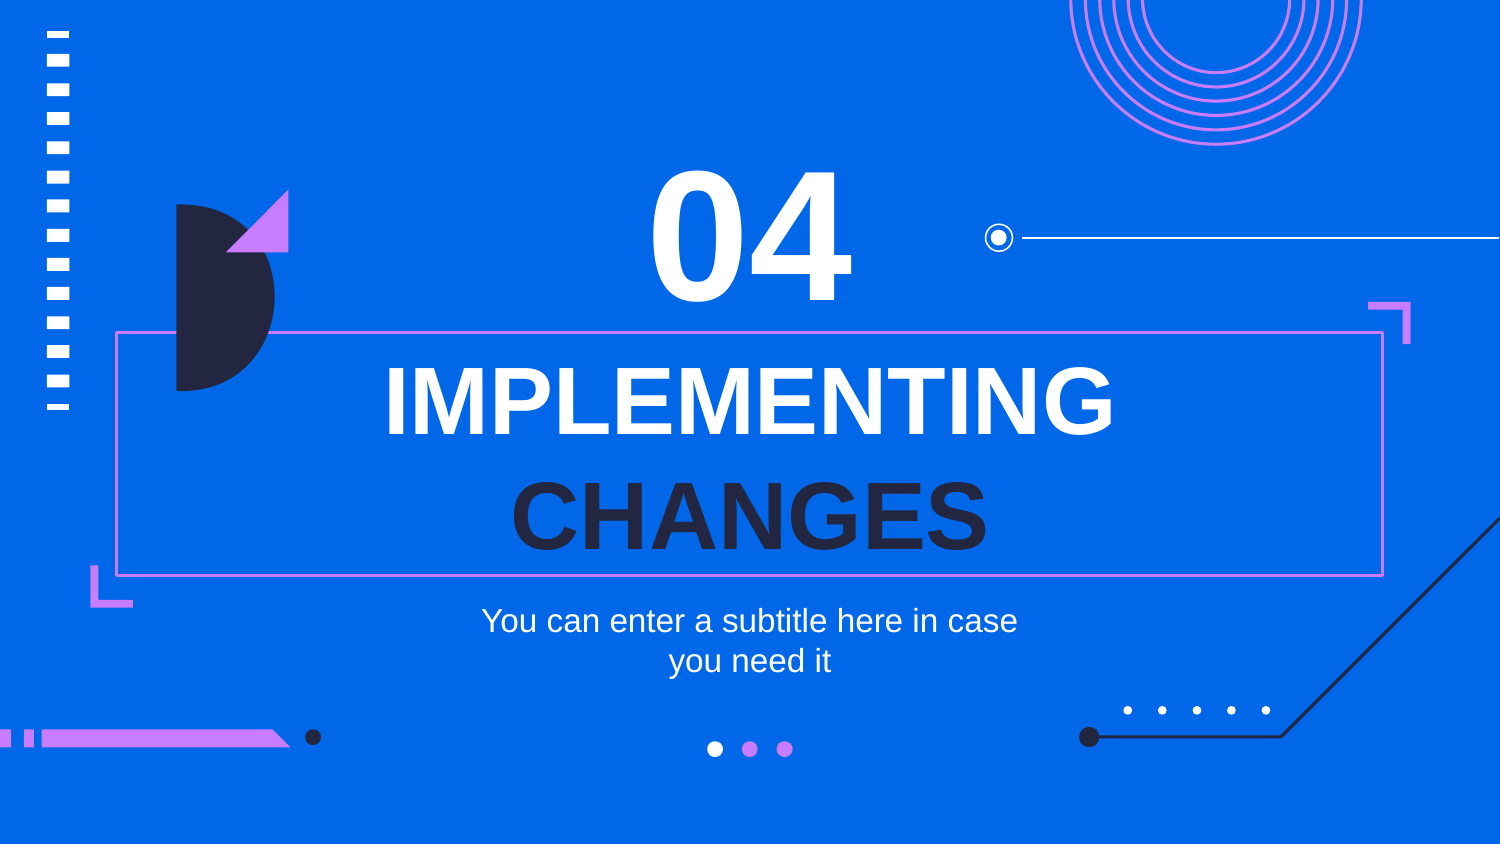

04

# IMPLEMENTING CHANGES
You can enter a subtitle here in case you need it